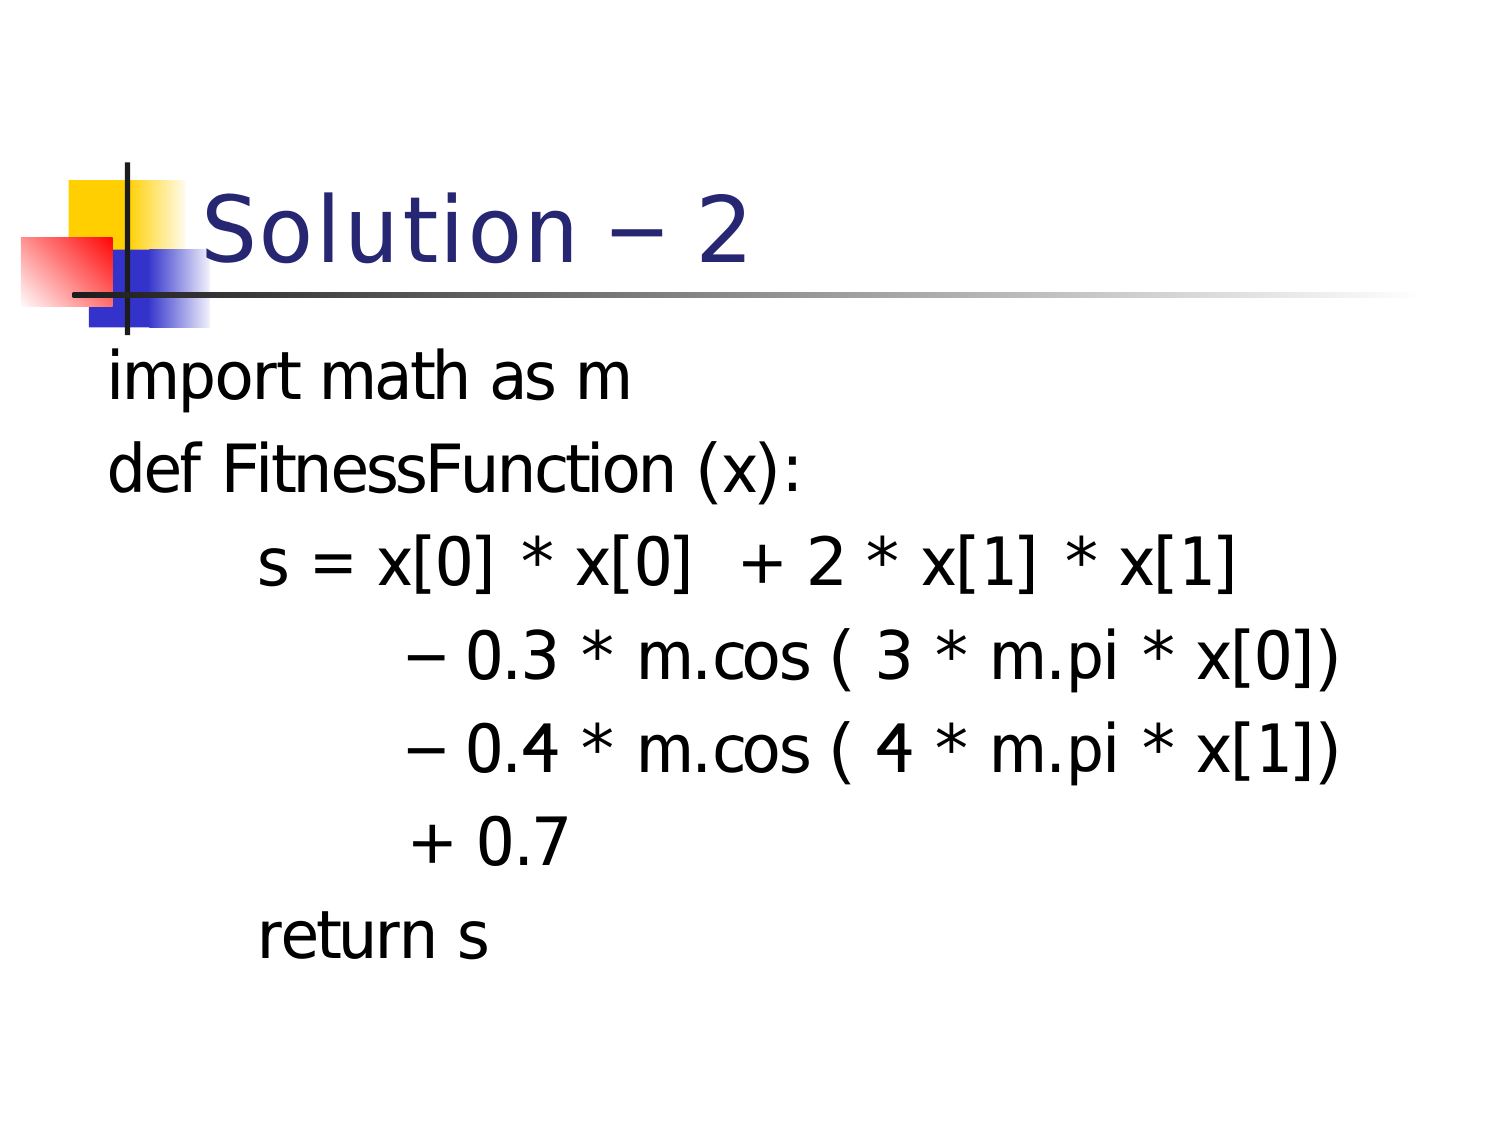

# Solution – 2
	import math as m
	def FitnessFunction (x):
		s = x[0] * x[0]  + 2 * x[1] * x[1]
		 	– 0.3 * m.cos ( 3 * m.pi * x[0])
		 	– 0.4 * m.cos ( 4 * m.pi * x[1])
           	+ 0.7
		return s